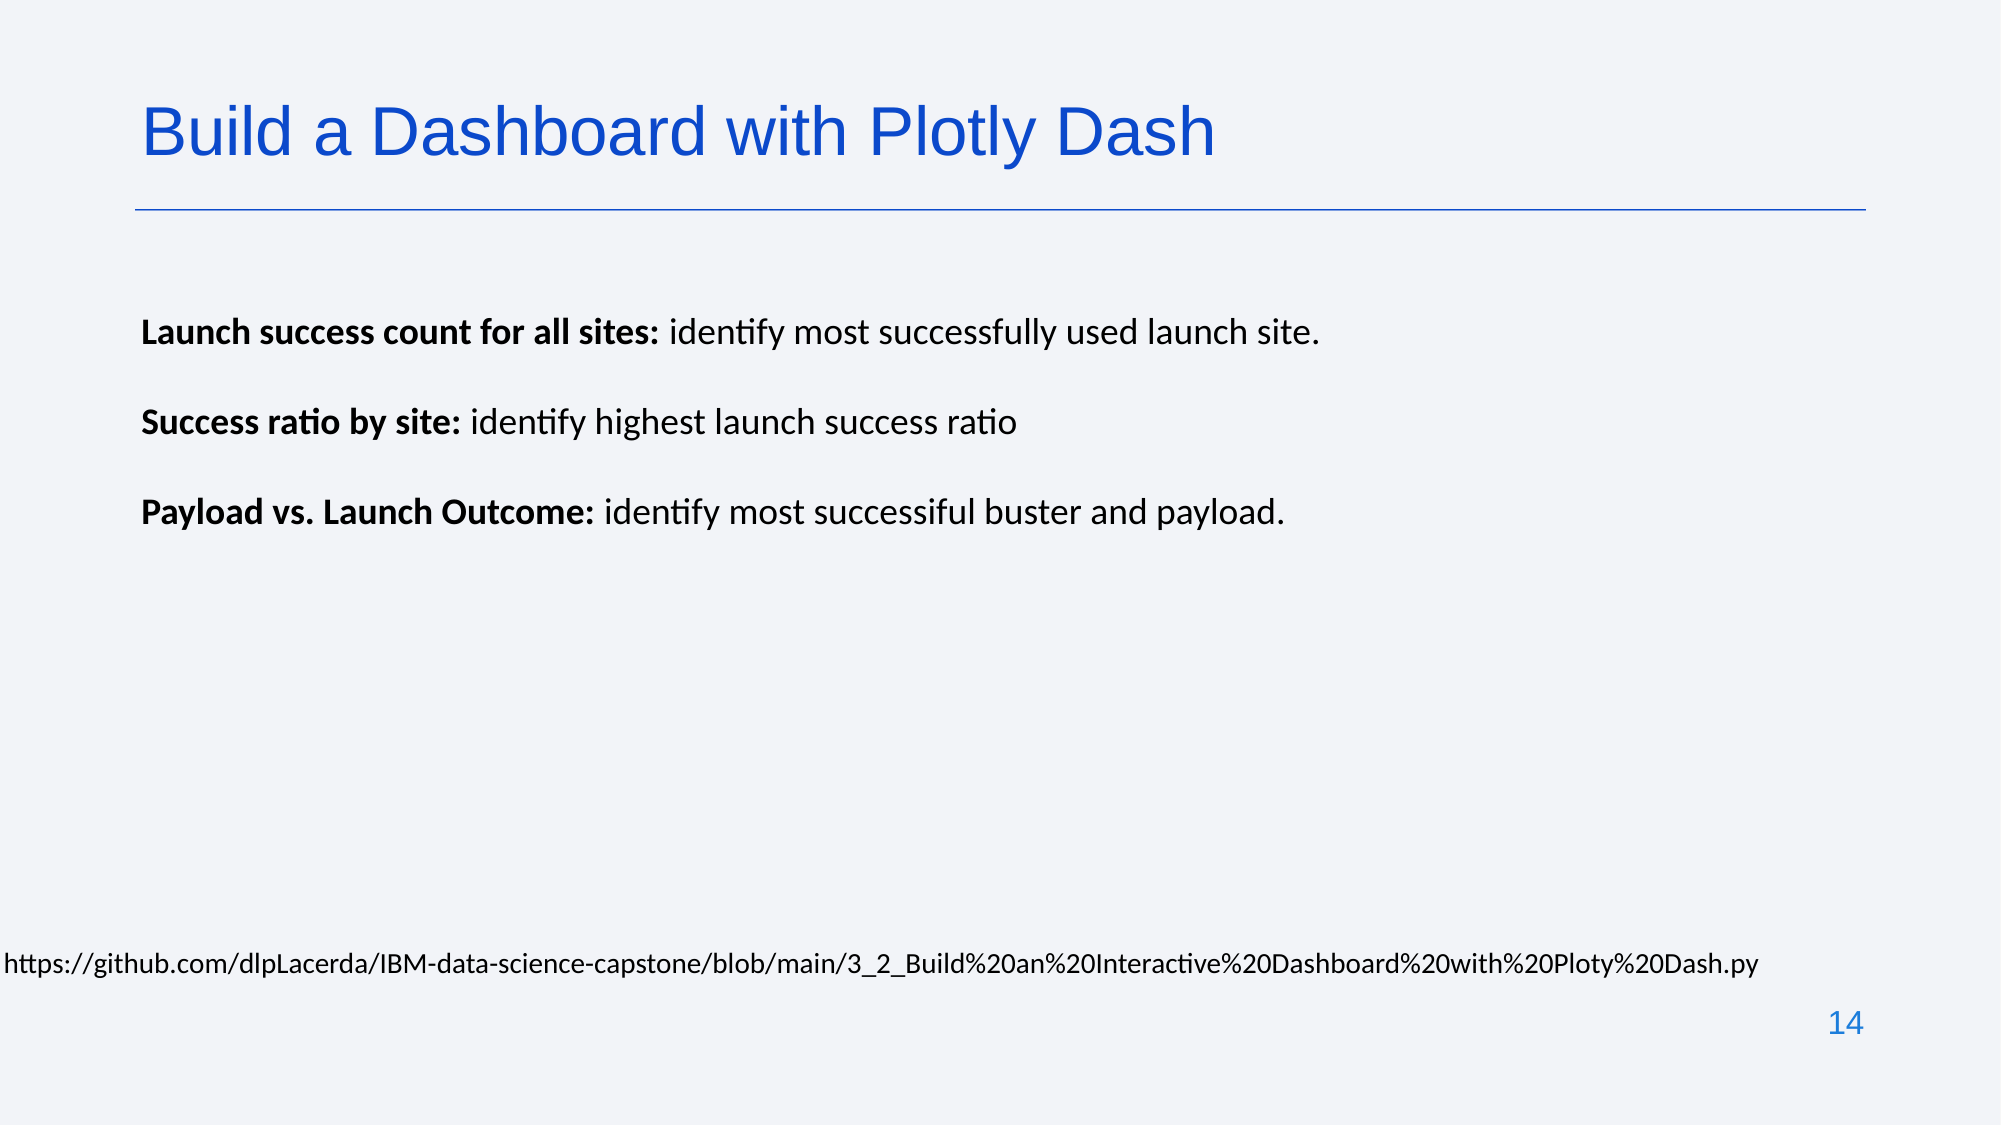

Build a Dashboard with Plotly Dash
Launch success count for all sites: identify most successfully used launch site.

Success ratio by site: identify highest launch success ratio

Payload vs. Launch Outcome: identify most successiful buster and payload.
https://github.com/dlpLacerda/IBM-data-science-capstone/blob/main/3_2_Build%20an%20Interactive%20Dashboard%20with%20Ploty%20Dash.py
14